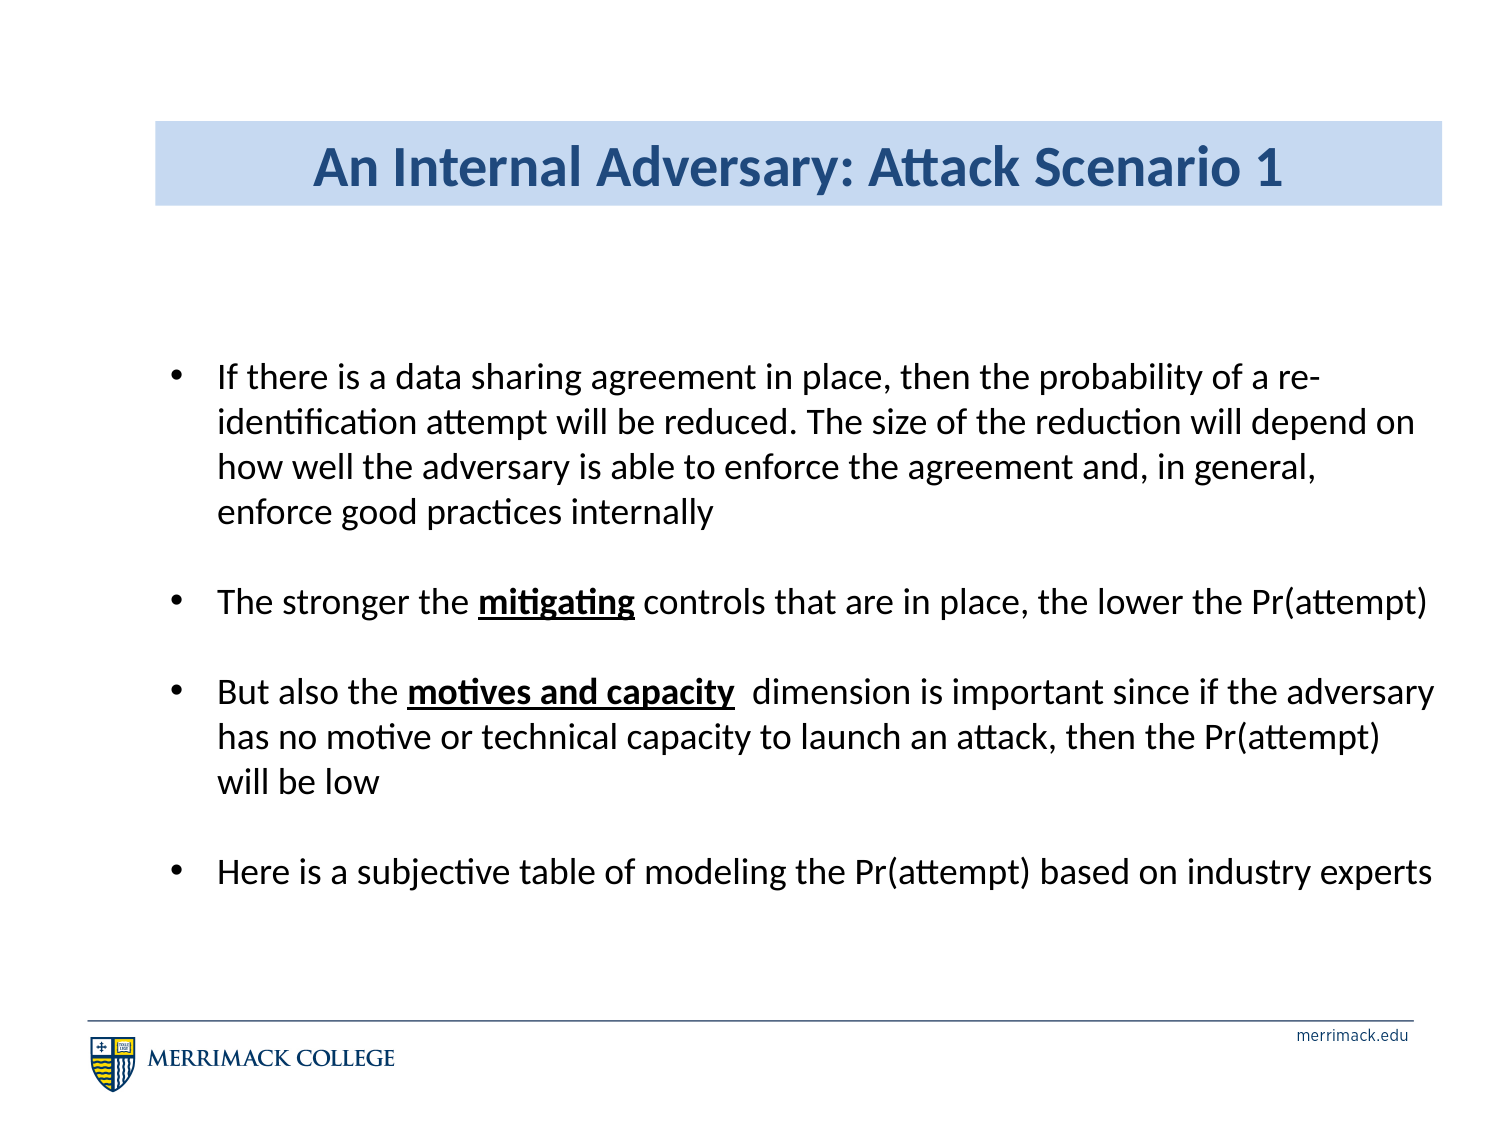

An Internal Adversary: Attack Scenario 1
If there is a data sharing agreement in place, then the probability of a re-identification attempt will be reduced. The size of the reduction will depend on how well the adversary is able to enforce the agreement and, in general, enforce good practices internally

The stronger the mitigating controls that are in place, the lower the Pr(attempt)

But also the motives and capacity  dimension is important since if the adversary has no motive or technical capacity to launch an attack, then the Pr(attempt) will be low

Here is a subjective table of modeling the Pr(attempt) based on industry experts